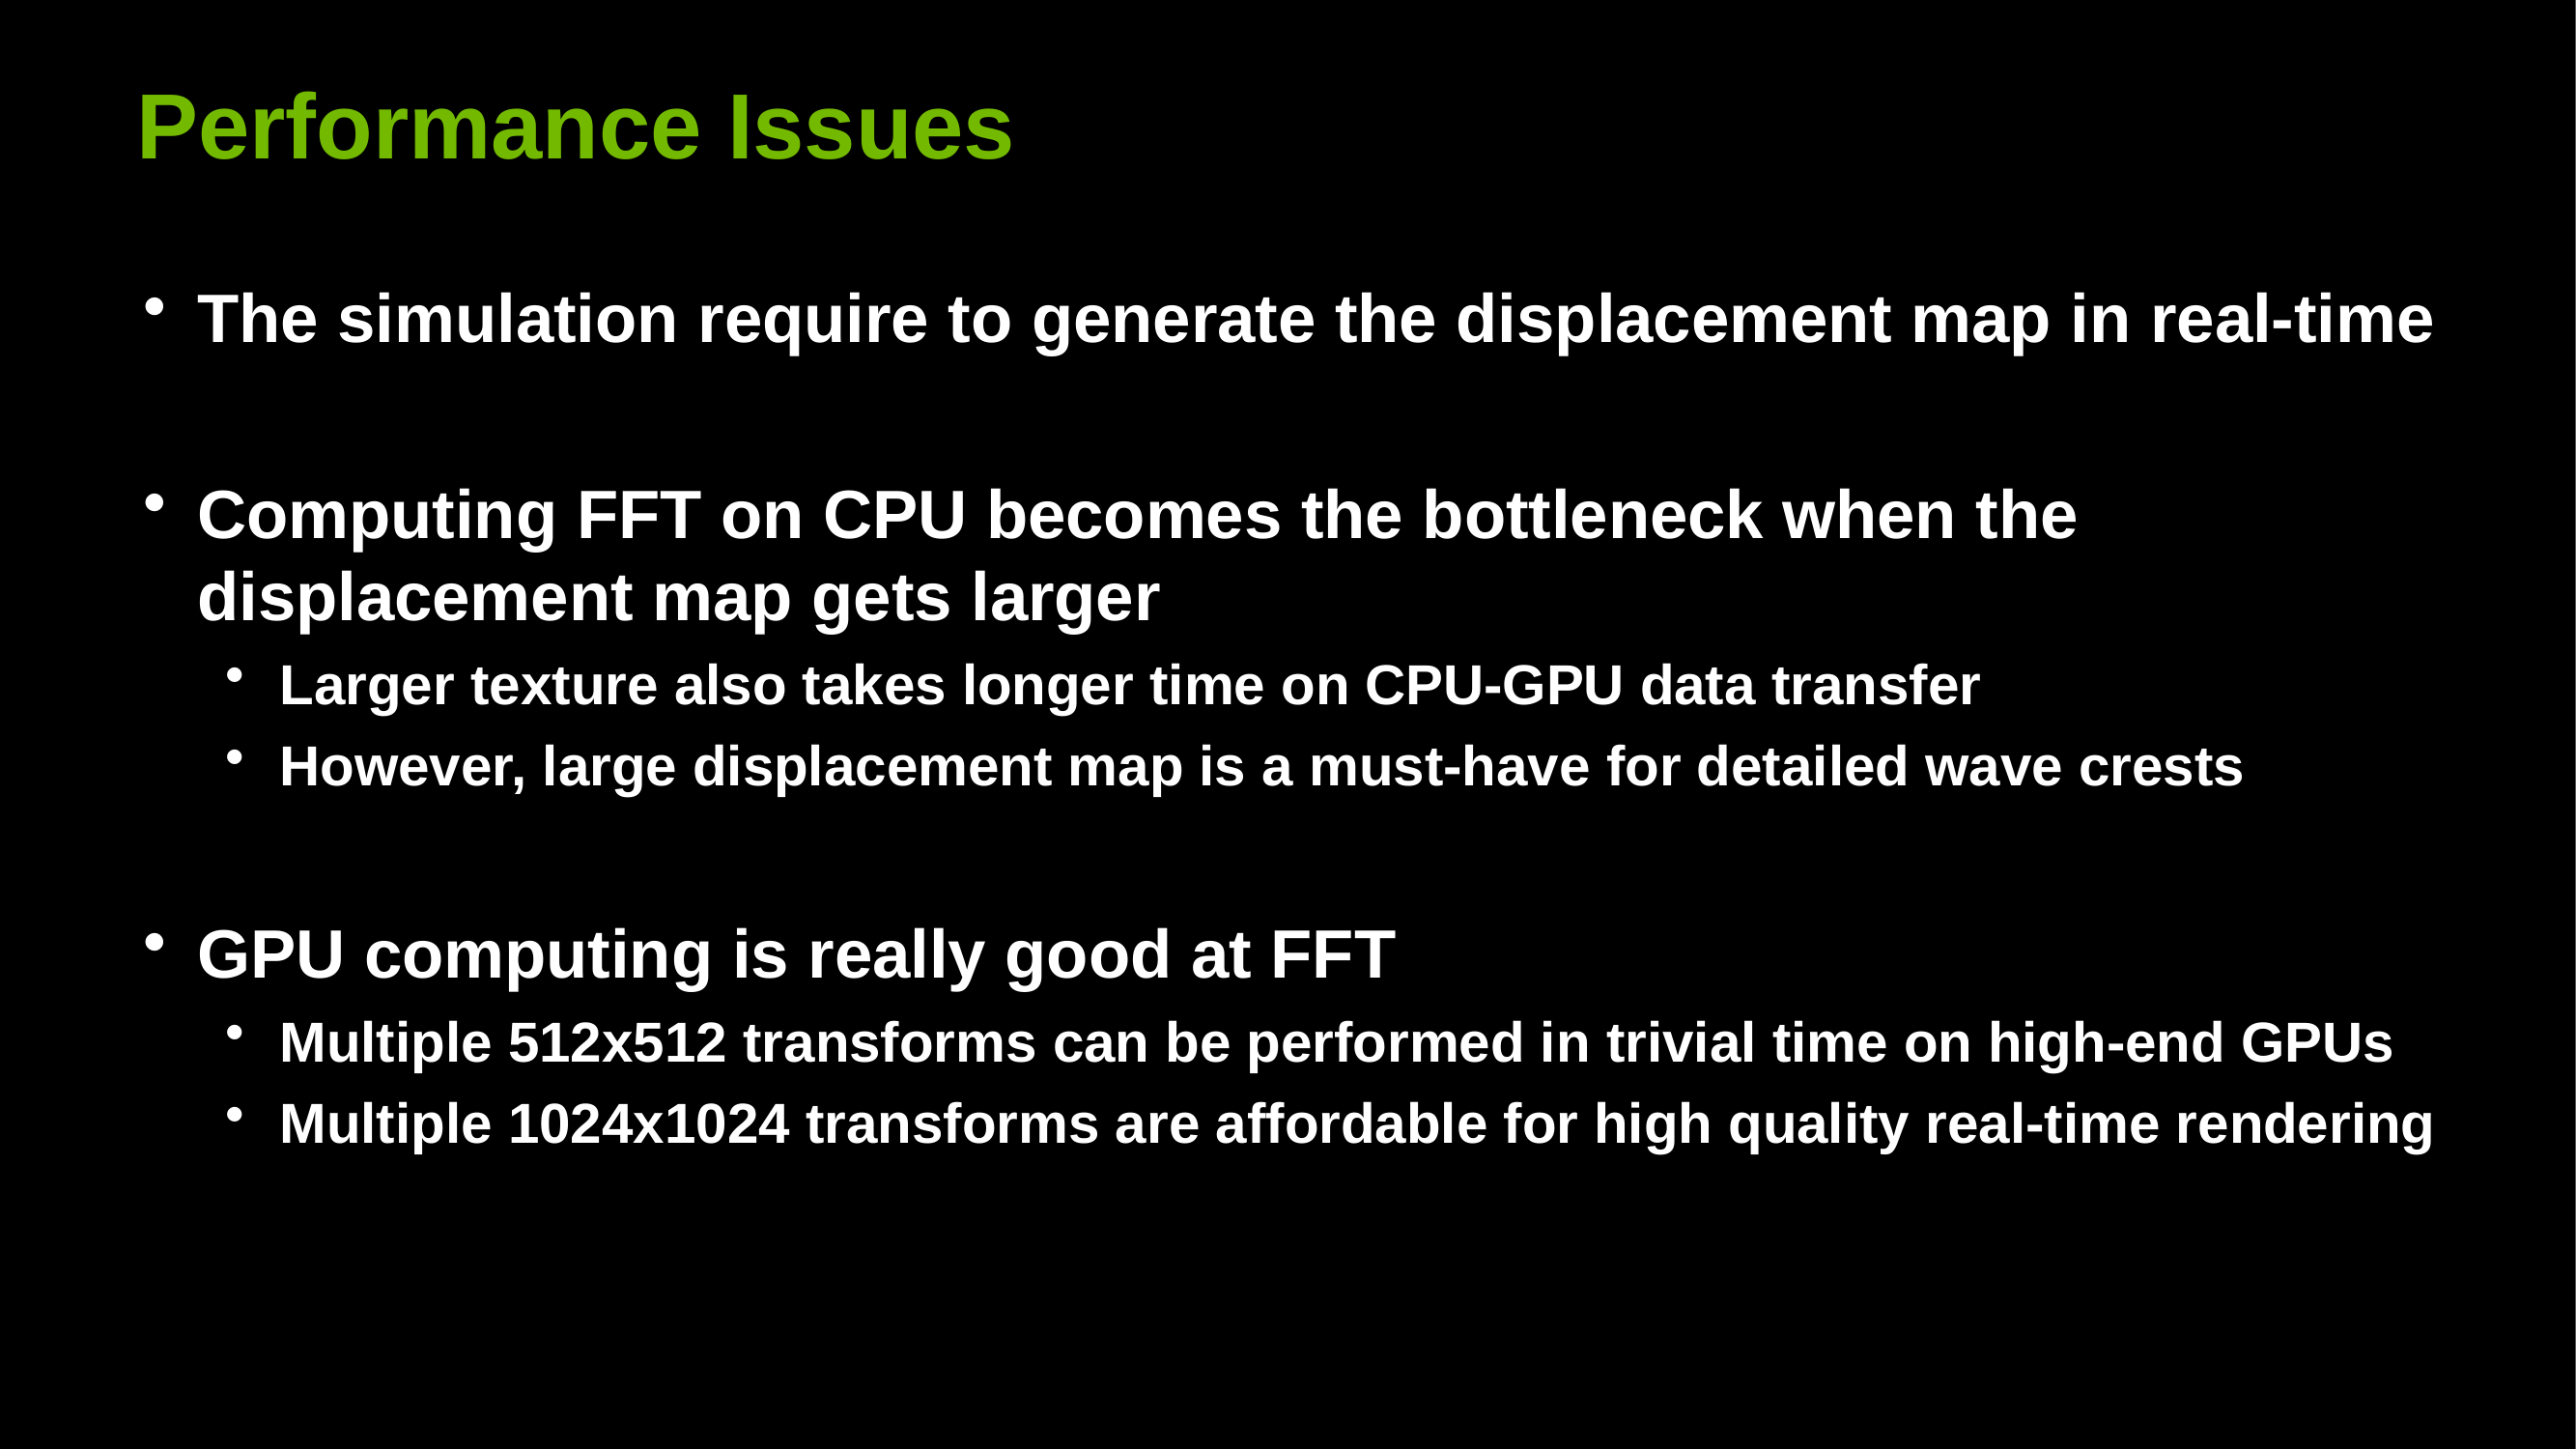

# Performance Issues
The simulation require to generate the displacement map in real-time

Computing FFT on CPU becomes the bottleneck when the displacement map gets larger
Larger texture also takes longer time on CPU-GPU data transfer
However, large displacement map is a must-have for detailed wave crests

GPU computing is really good at FFT
Multiple 512x512 transforms can be performed in trivial time on high-end GPUs
Multiple 1024x1024 transforms are affordable for high quality real-time rendering